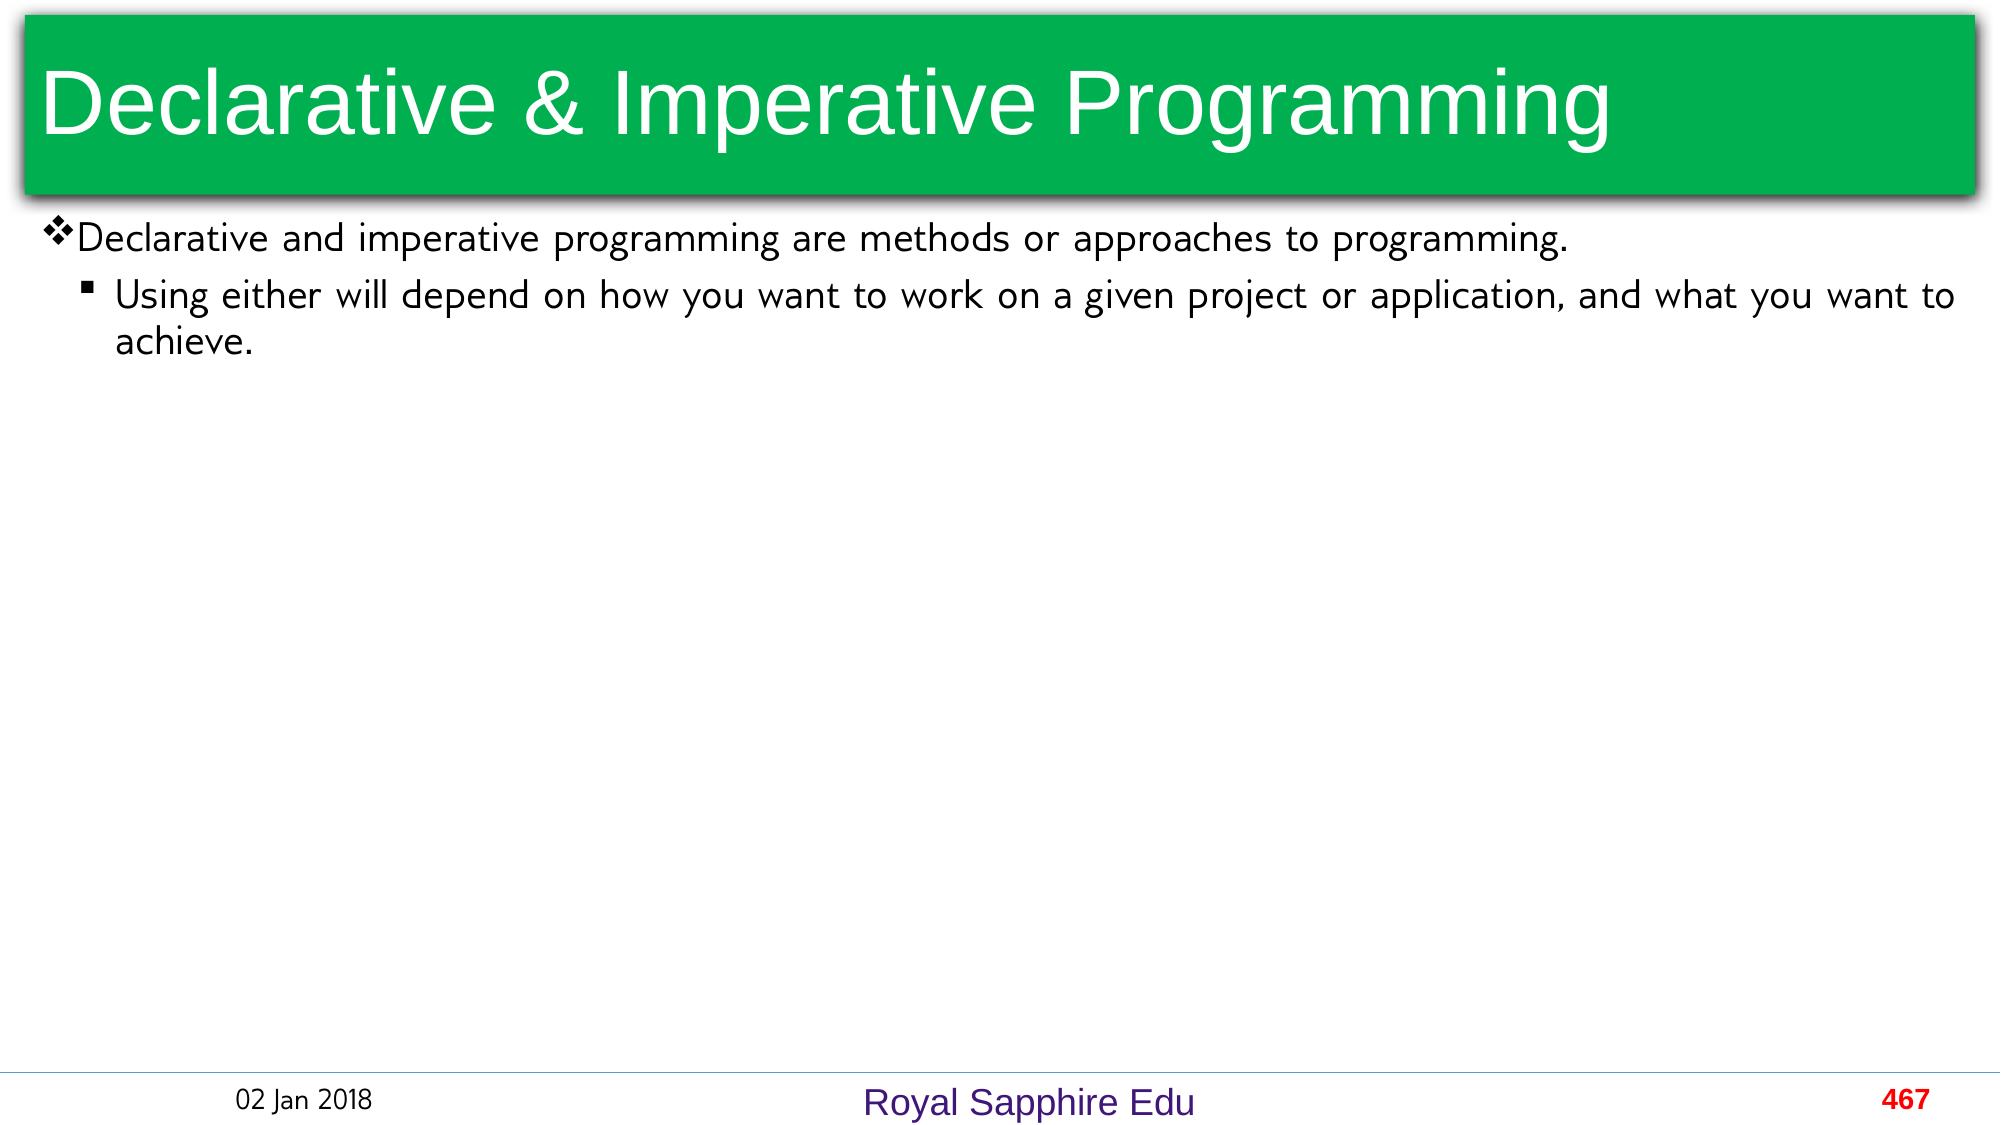

# Declarative & Imperative Programming
Declarative and imperative programming are methods or approaches to programming.
Using either will depend on how you want to work on a given project or application, and what you want to achieve.
02 Jan 2018
467